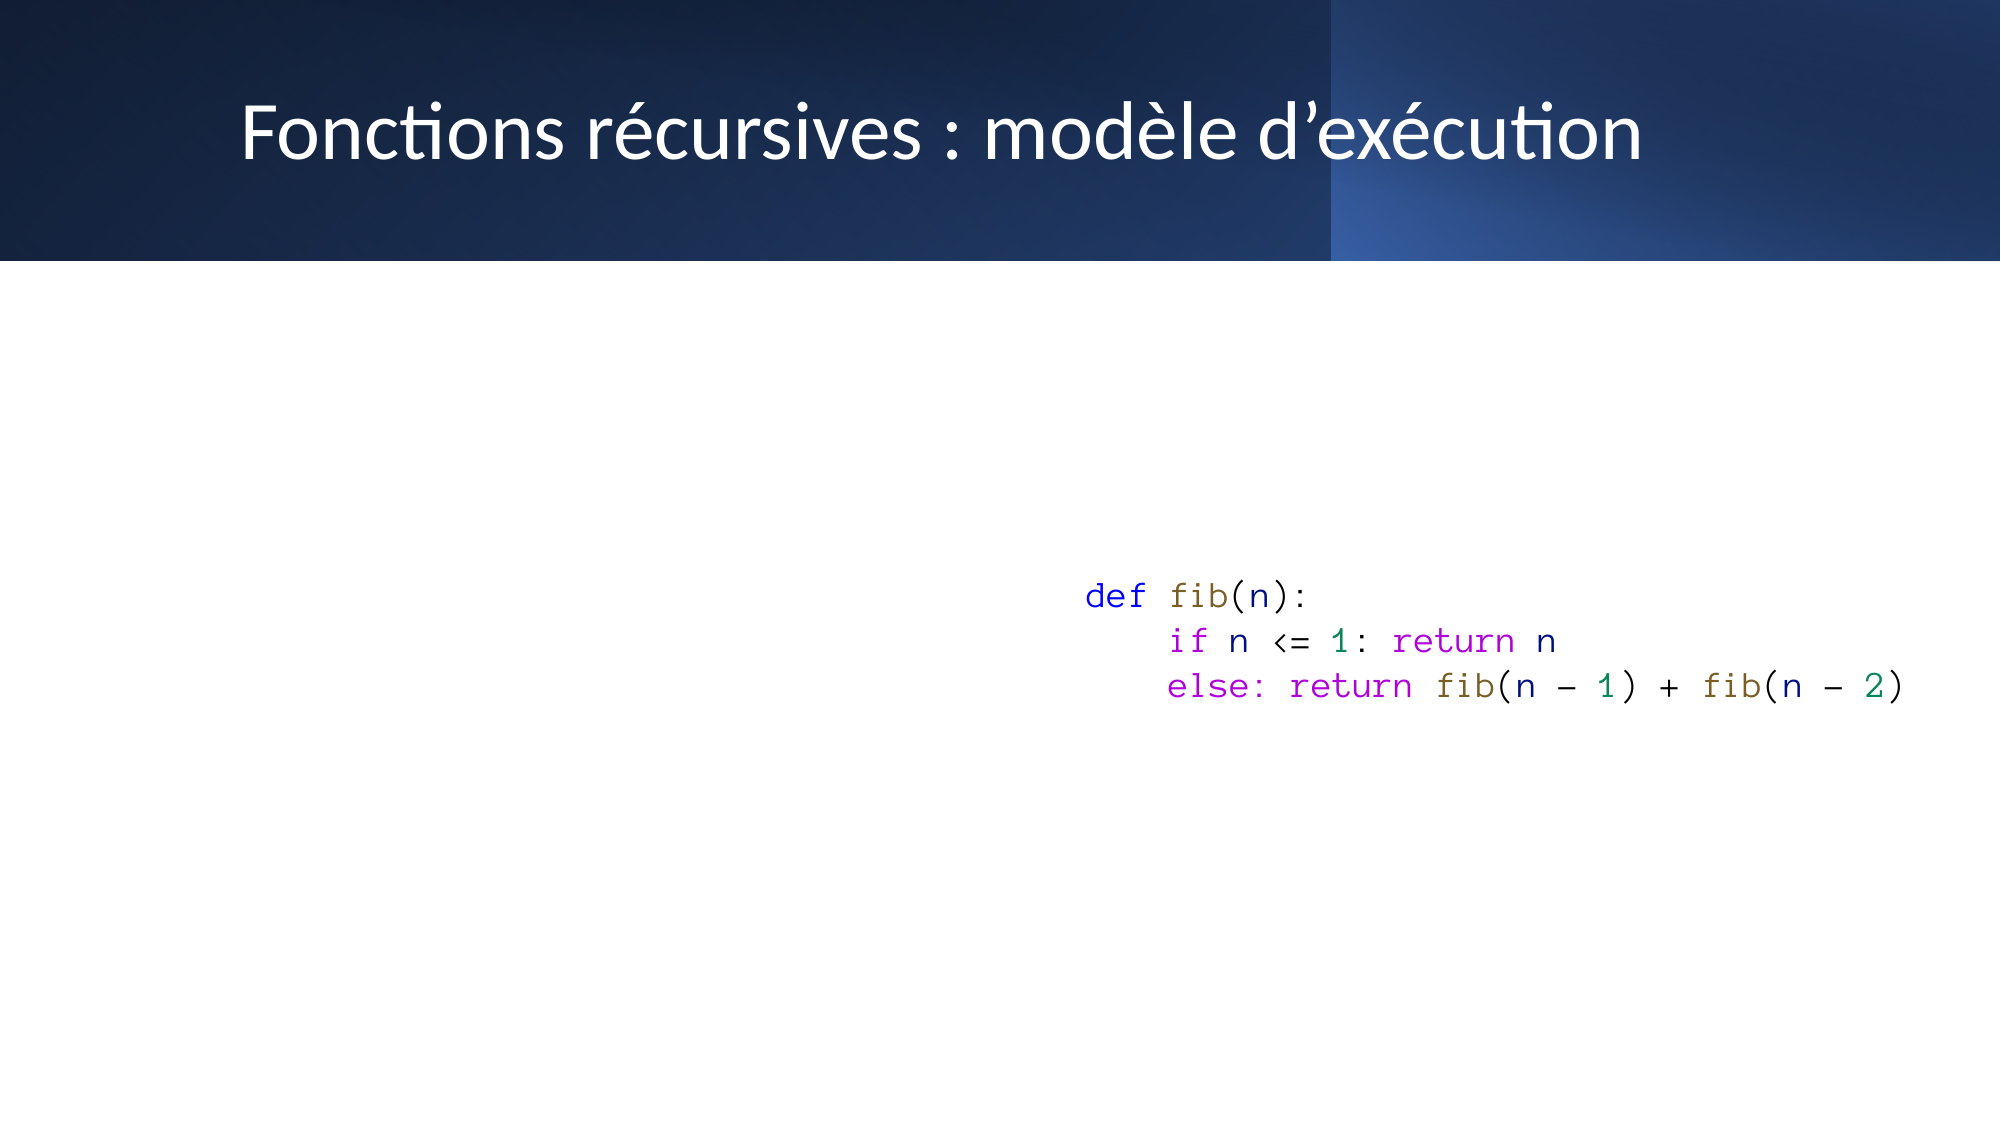

# Fonctions récursives : modèle d’exécution
def fib(n):
    if n <= 1: return n
    else: return fib(n - 1) + fib(n - 2)